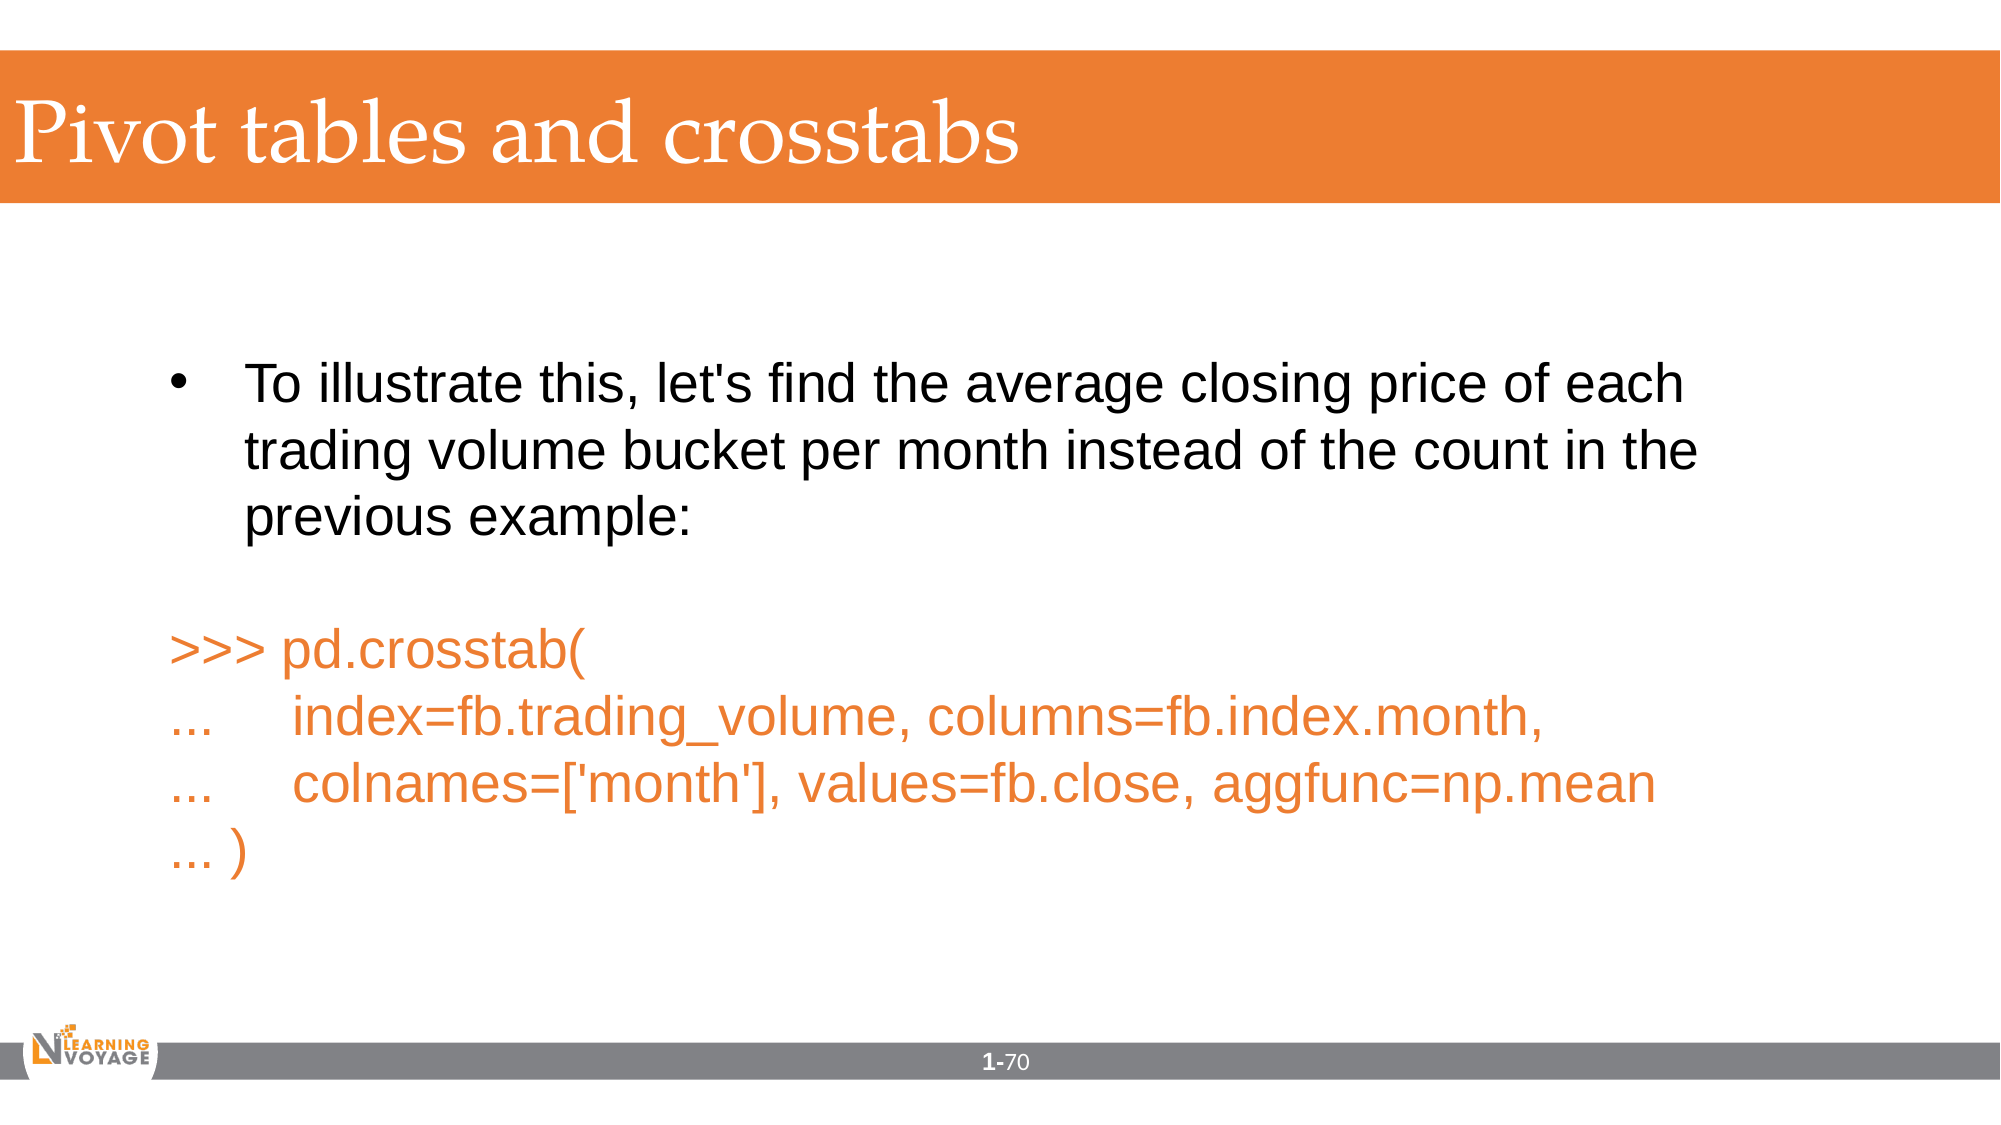

Pivot tables and crosstabs
To illustrate this, let's find the average closing price of each trading volume bucket per month instead of the count in the previous example:

>>> pd.crosstab(
...     index=fb.trading_volume, columns=fb.index.month,
...     colnames=['month'], values=fb.close, aggfunc=np.mean
... )
1-70